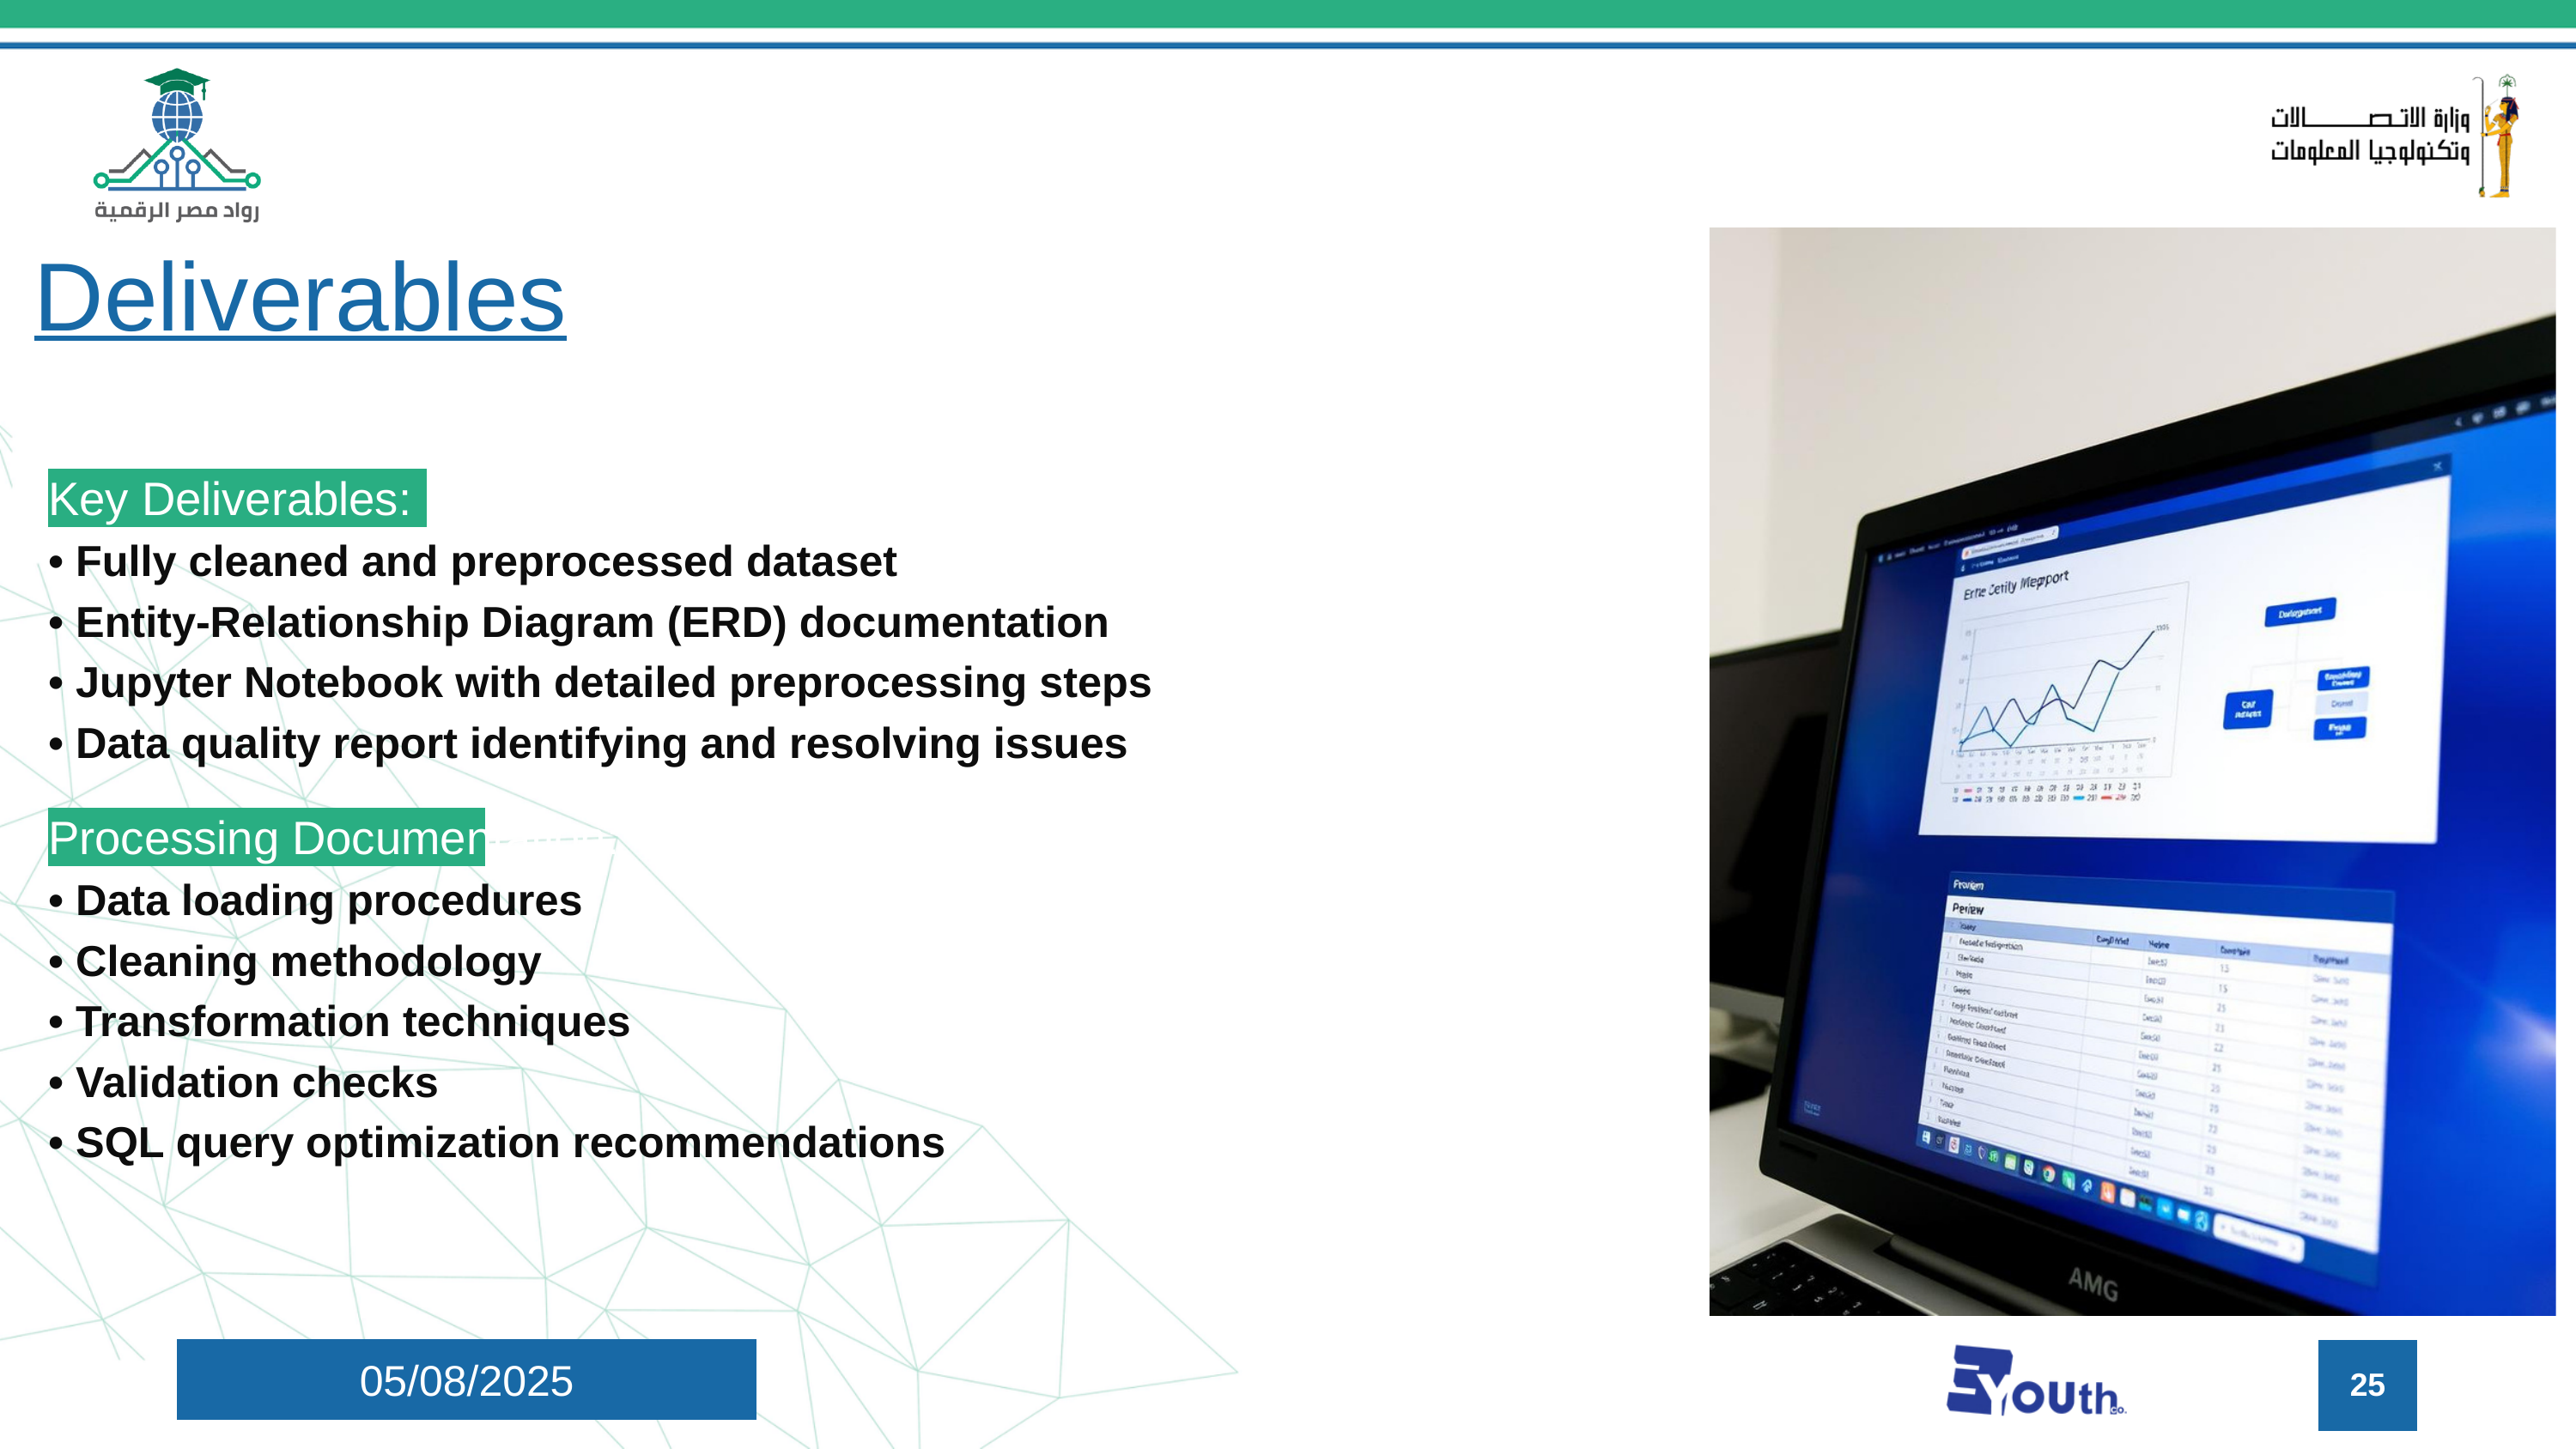

Deliverables
Key Deliverables:
• Fully cleaned and preprocessed dataset
• Entity-Relationship Diagram (ERD) documentation
• Jupyter Notebook with detailed preprocessing steps
• Data quality report identifying and resolving issues

Processing Documentation:
• Data loading procedures
• Cleaning methodology
• Transformation techniques
• Validation checks
• SQL query optimization recommendations

25

05/08/2025